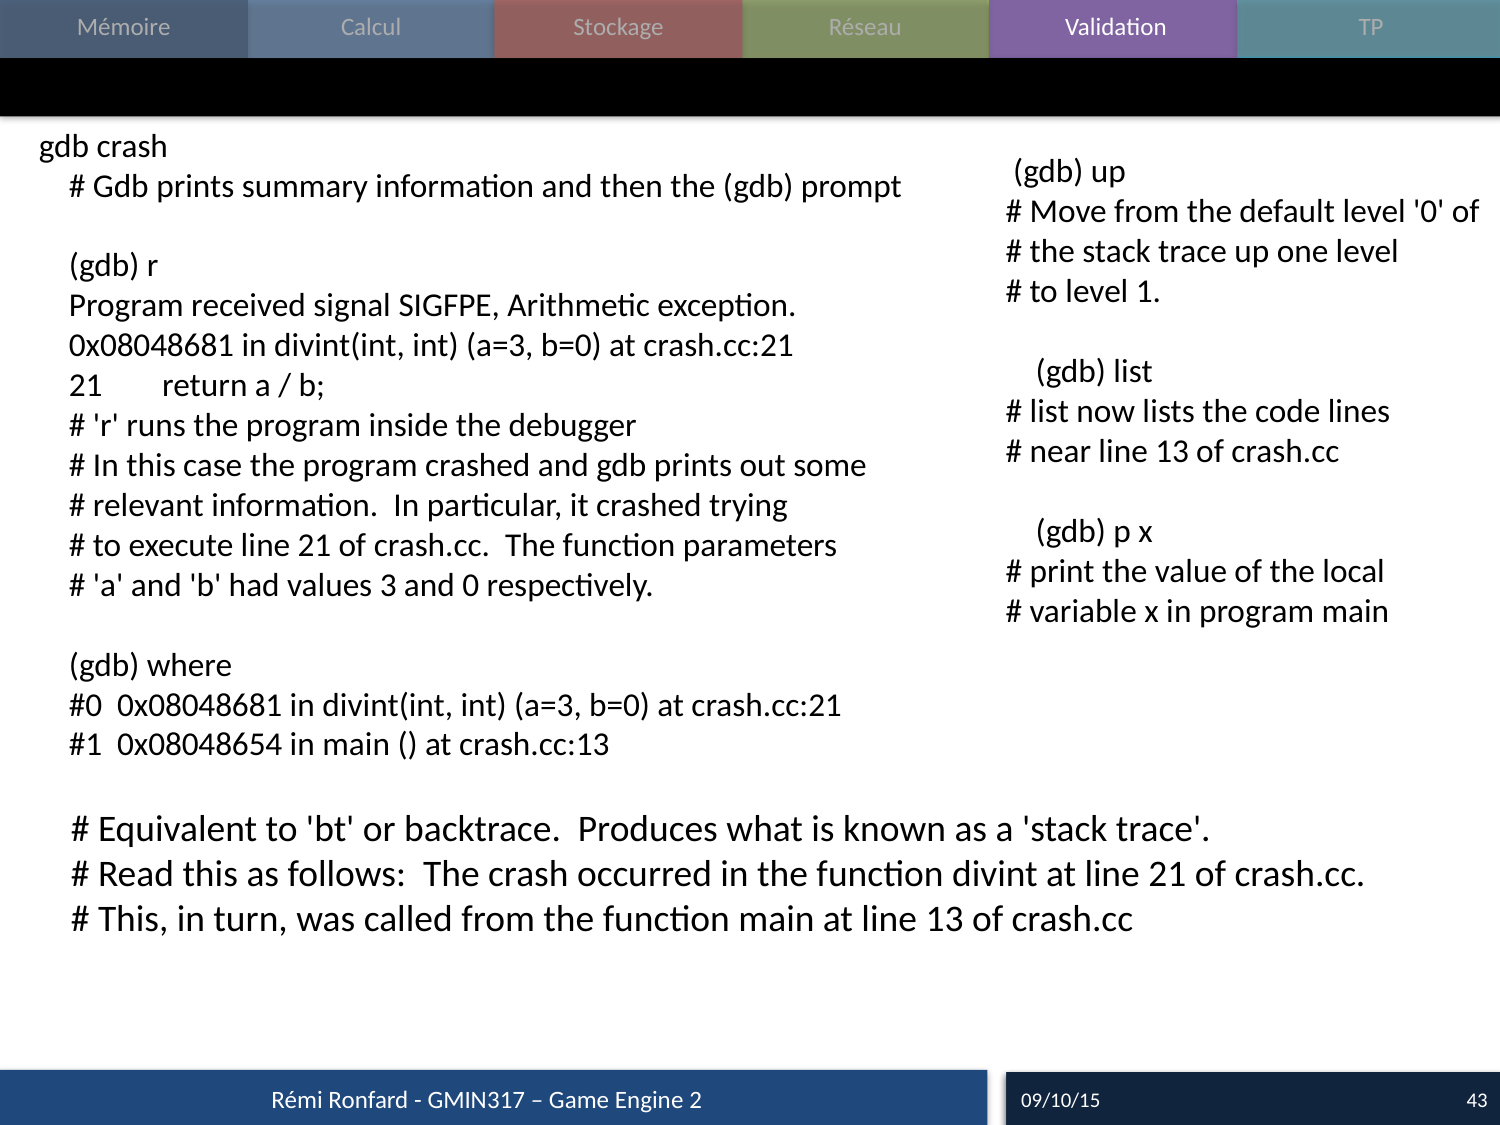

#
gdb crash
    # Gdb prints summary information and then the (gdb) prompt

    (gdb) r
    Program received signal SIGFPE, Arithmetic exception.
    0x08048681 in divint(int, int) (a=3, b=0) at crash.cc:21
    21        return a / b;
    # 'r' runs the program inside the debugger
    # In this case the program crashed and gdb prints out some
    # relevant information.  In particular, it crashed trying
    # to execute line 21 of crash.cc.  The function parameters
    # 'a' and 'b' had values 3 and 0 respectively.

    (gdb) where
    #0  0x08048681 in divint(int, int) (a=3, b=0) at crash.cc:21
    #1  0x08048654 in main () at crash.cc:13

 (gdb) up
# Move from the default level '0' of # the stack trace up one level
# to level 1.

    (gdb) list
# list now lists the code lines
# near line 13 of crash.cc

    (gdb) p x
# print the value of the local
# variable x in program main
# Equivalent to 'bt' or backtrace.  Produces what is known as a 'stack trace'.
# Read this as follows:  The crash occurred in the function divint at line 21 of crash.cc.
# This, in turn, was called from the function main at line 13 of crash.cc

Rémi Ronfard - GMIN317 – Game Engine 2
09/10/15
43